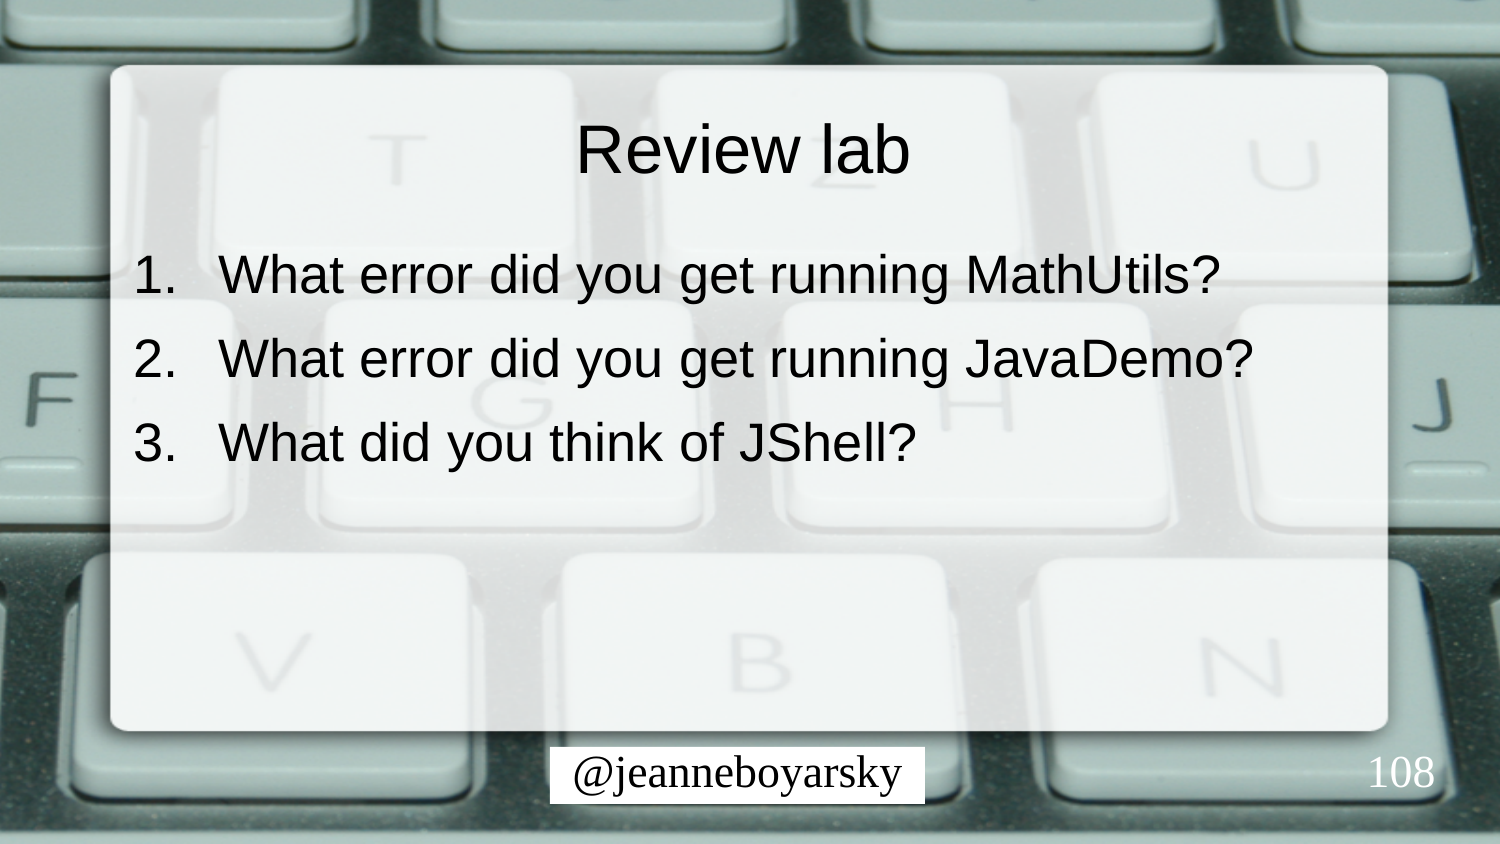

# Review lab
What error did you get running MathUtils?
What error did you get running JavaDemo?
What did you think of JShell?
108